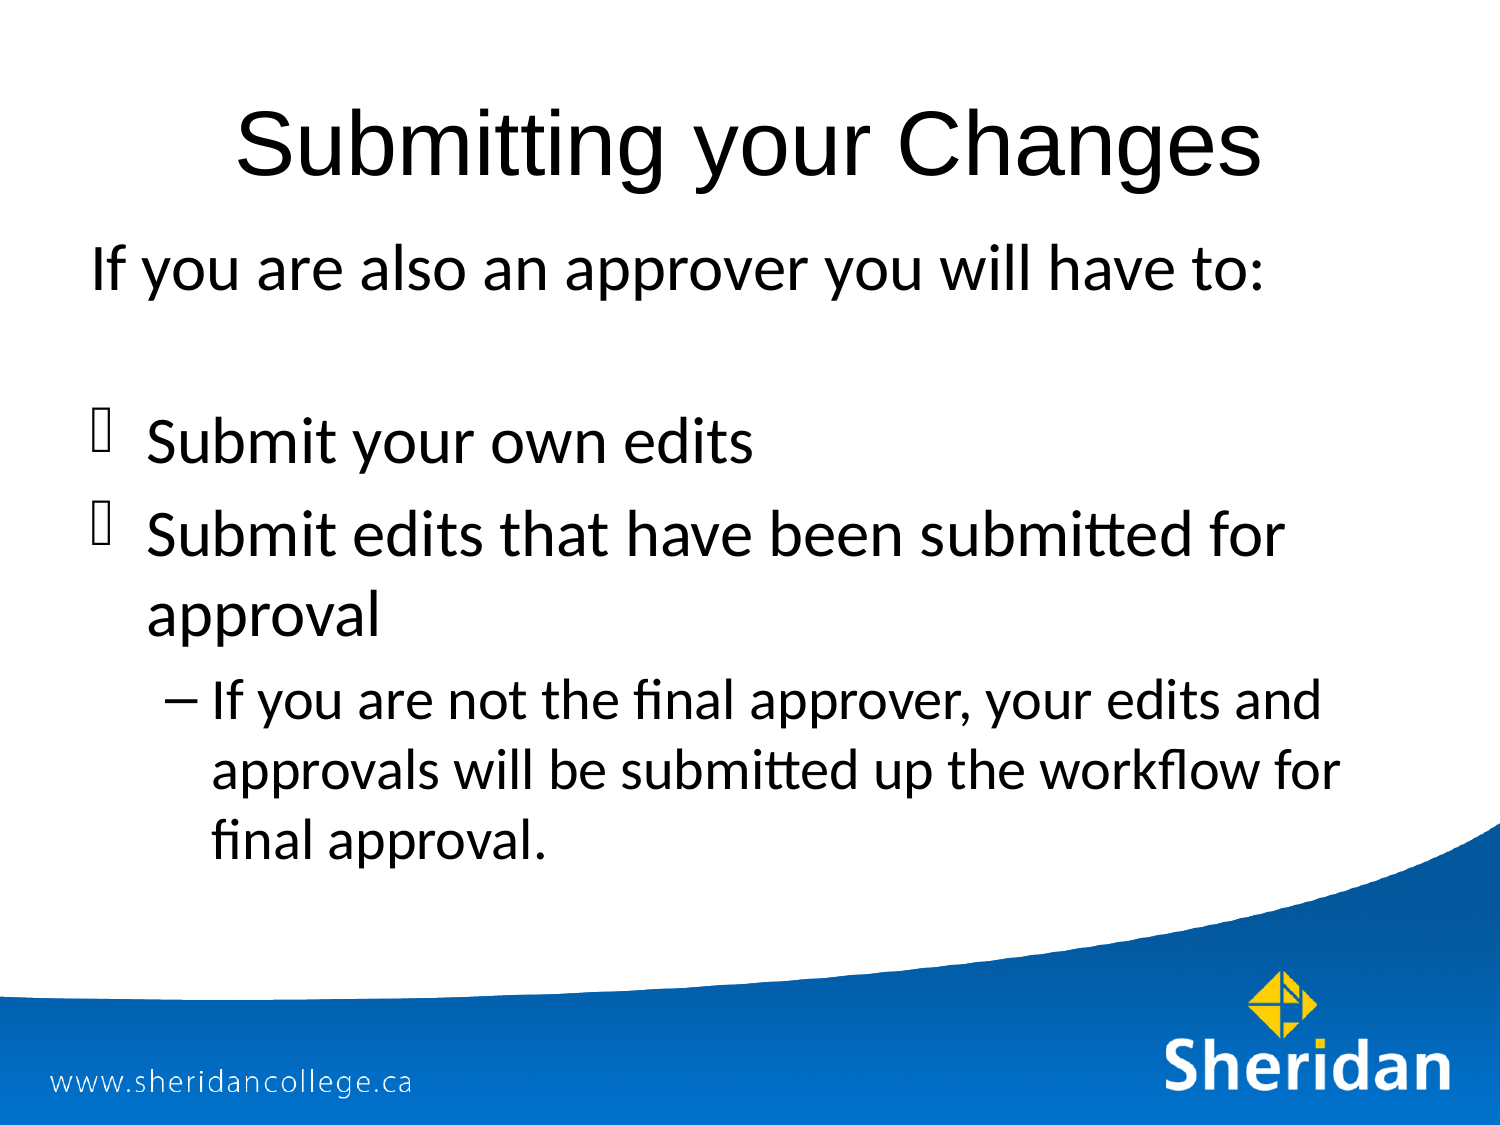

# Submitting your Changes
If you are also an approver you will have to:
Submit your own edits
Submit edits that have been submitted for approval
If you are not the final approver, your edits and approvals will be submitted up the workflow for final approval.